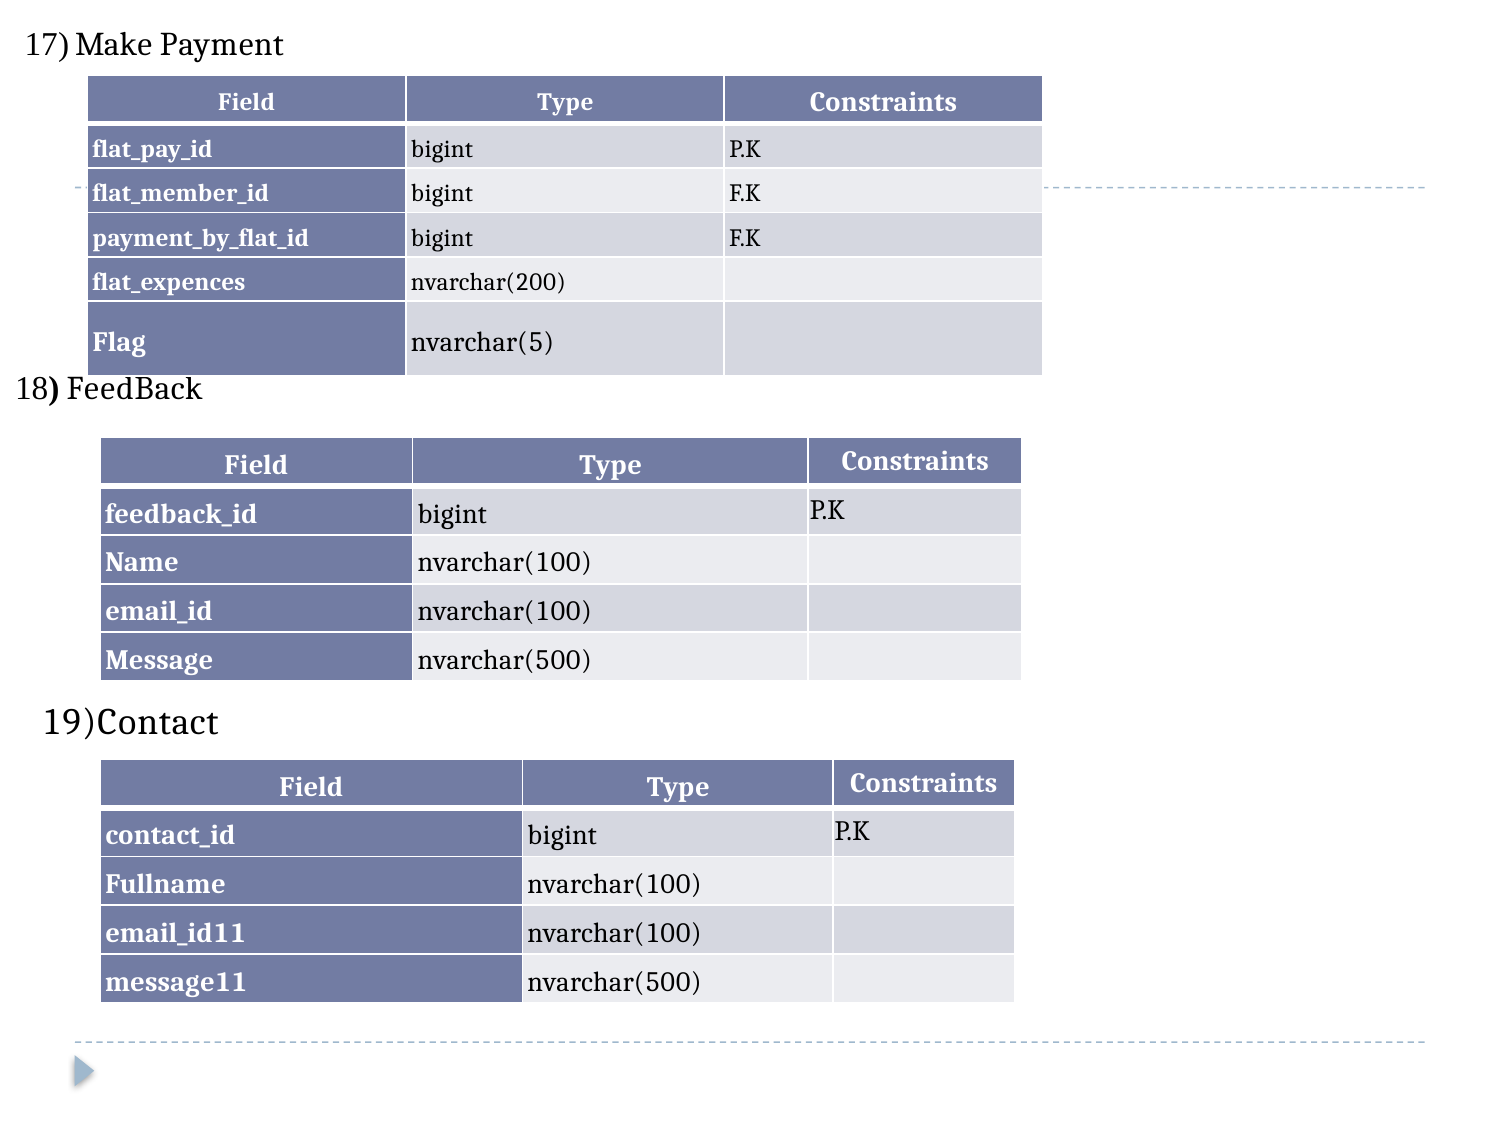

17) Make Payment

| Field | Type | Constraints |
| --- | --- | --- |
| flat\_pay\_id | bigint | P.K |
| flat\_member\_id | bigint | F.K |
| payment\_by\_flat\_id | bigint | F.K |
| flat\_expences | nvarchar(200) |  |
| Flag | nvarchar(5) |  |

18) FeedBack

| Field | Type | Constraints |
| --- | --- | --- |
| feedback\_id | bigint | P.K |
| Name | nvarchar(100) |  |
| email\_id | nvarchar(100) |  |
| Message | nvarchar(500) |  |
19)Contact
| Field | Type | Constraints |
| --- | --- | --- |
| contact\_id | bigint | P.K |
| Fullname | nvarchar(100) |  |
| email\_id11 | nvarchar(100) |  |
| message11 | nvarchar(500) |  |